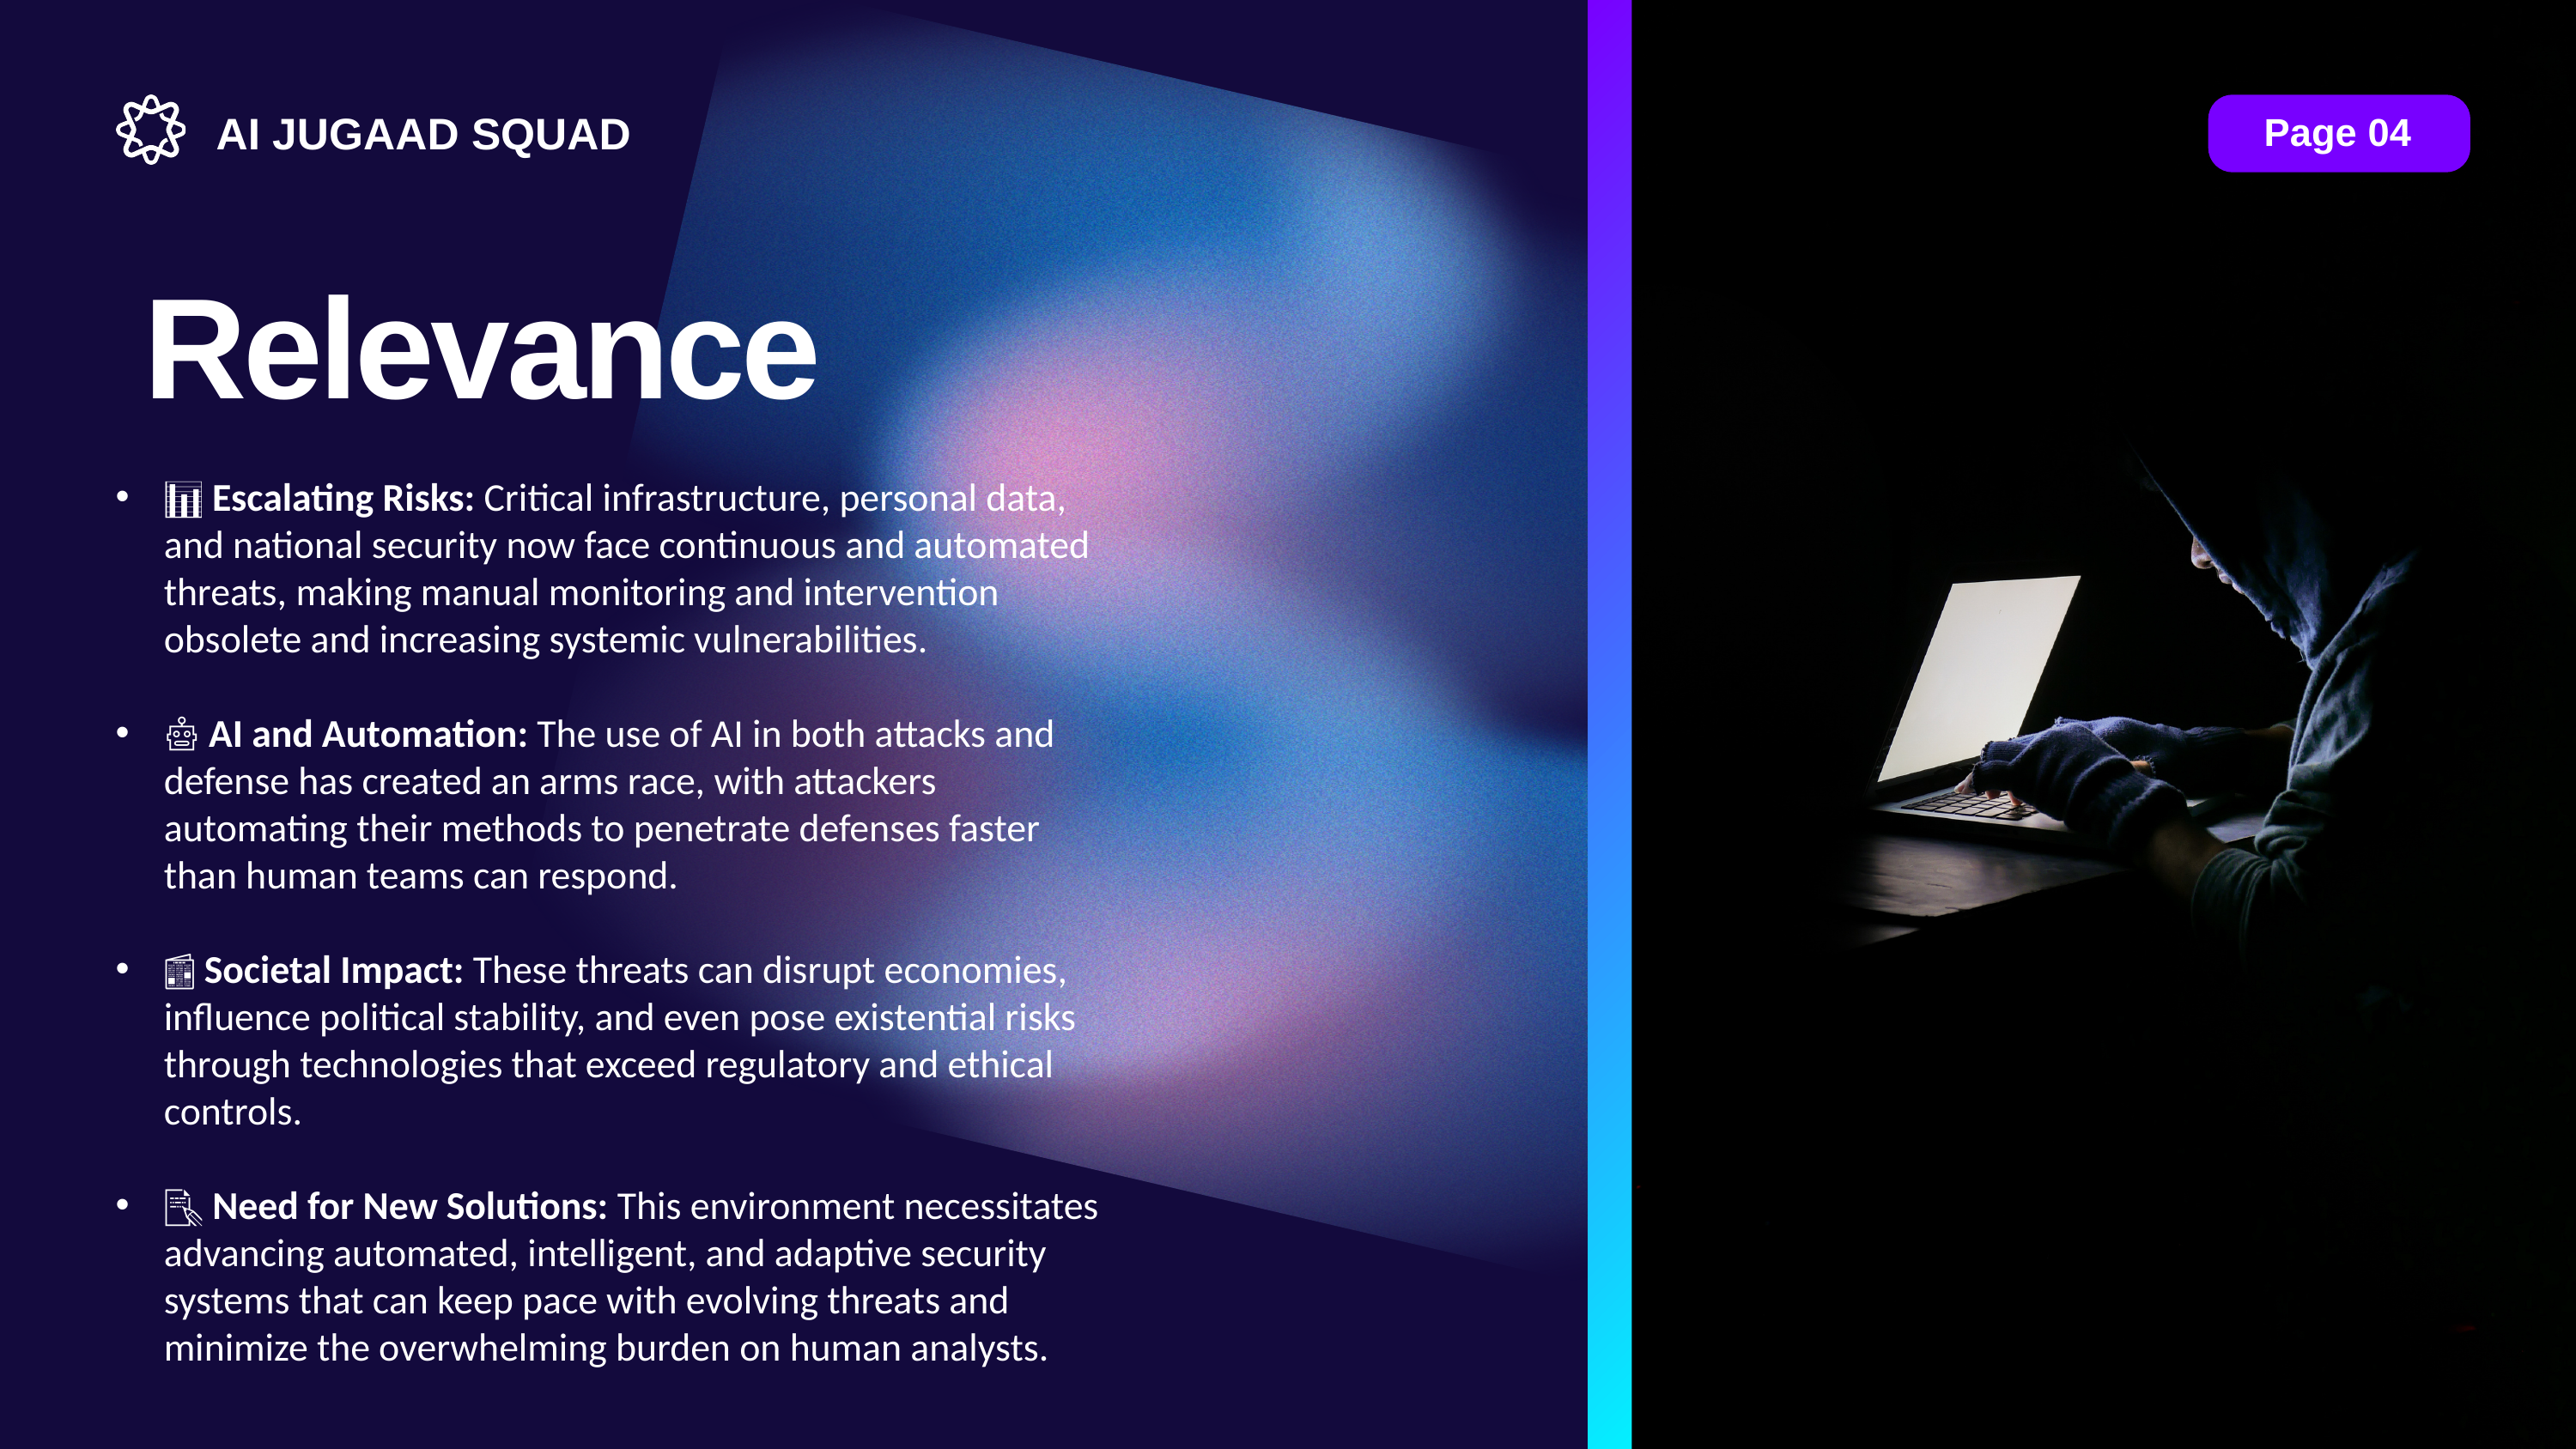

AI JUGAAD SQUAD
Page 04
Relevance
📊 Escalating Risks: Critical infrastructure, personal data, and national security now face continuous and automated threats, making manual monitoring and intervention obsolete and increasing systemic vulnerabilities.

🤖 AI and Automation: The use of AI in both attacks and defense has created an arms race, with attackers automating their methods to penetrate defenses faster than human teams can respond.

📰 Societal Impact: These threats can disrupt economies, influence political stability, and even pose existential risks through technologies that exceed regulatory and ethical controls.

📝 Need for New Solutions: This environment necessitates advancing automated, intelligent, and adaptive security systems that can keep pace with evolving threats and minimize the overwhelming burden on human analysts.